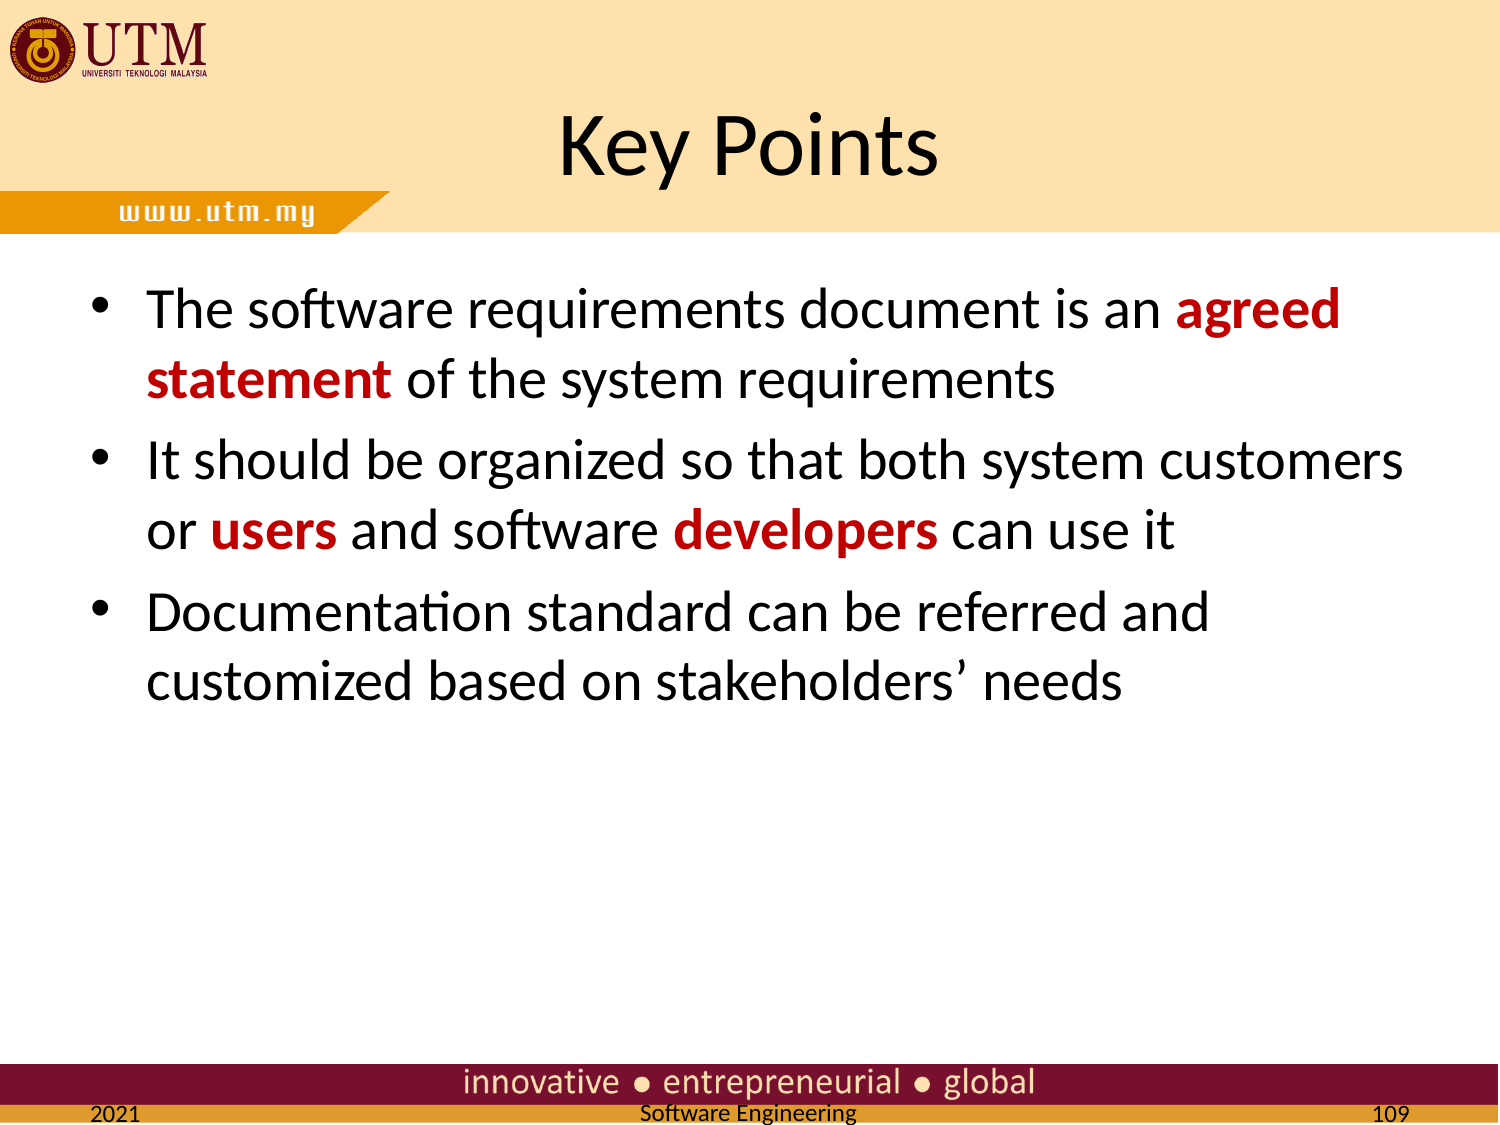

# Key Points
The software requirements document is an agreed statement of the system requirements
It should be organized so that both system customers or users and software developers can use it
Documentation standard can be referred and customized based on stakeholders’ needs

2021
109
Software Engineering